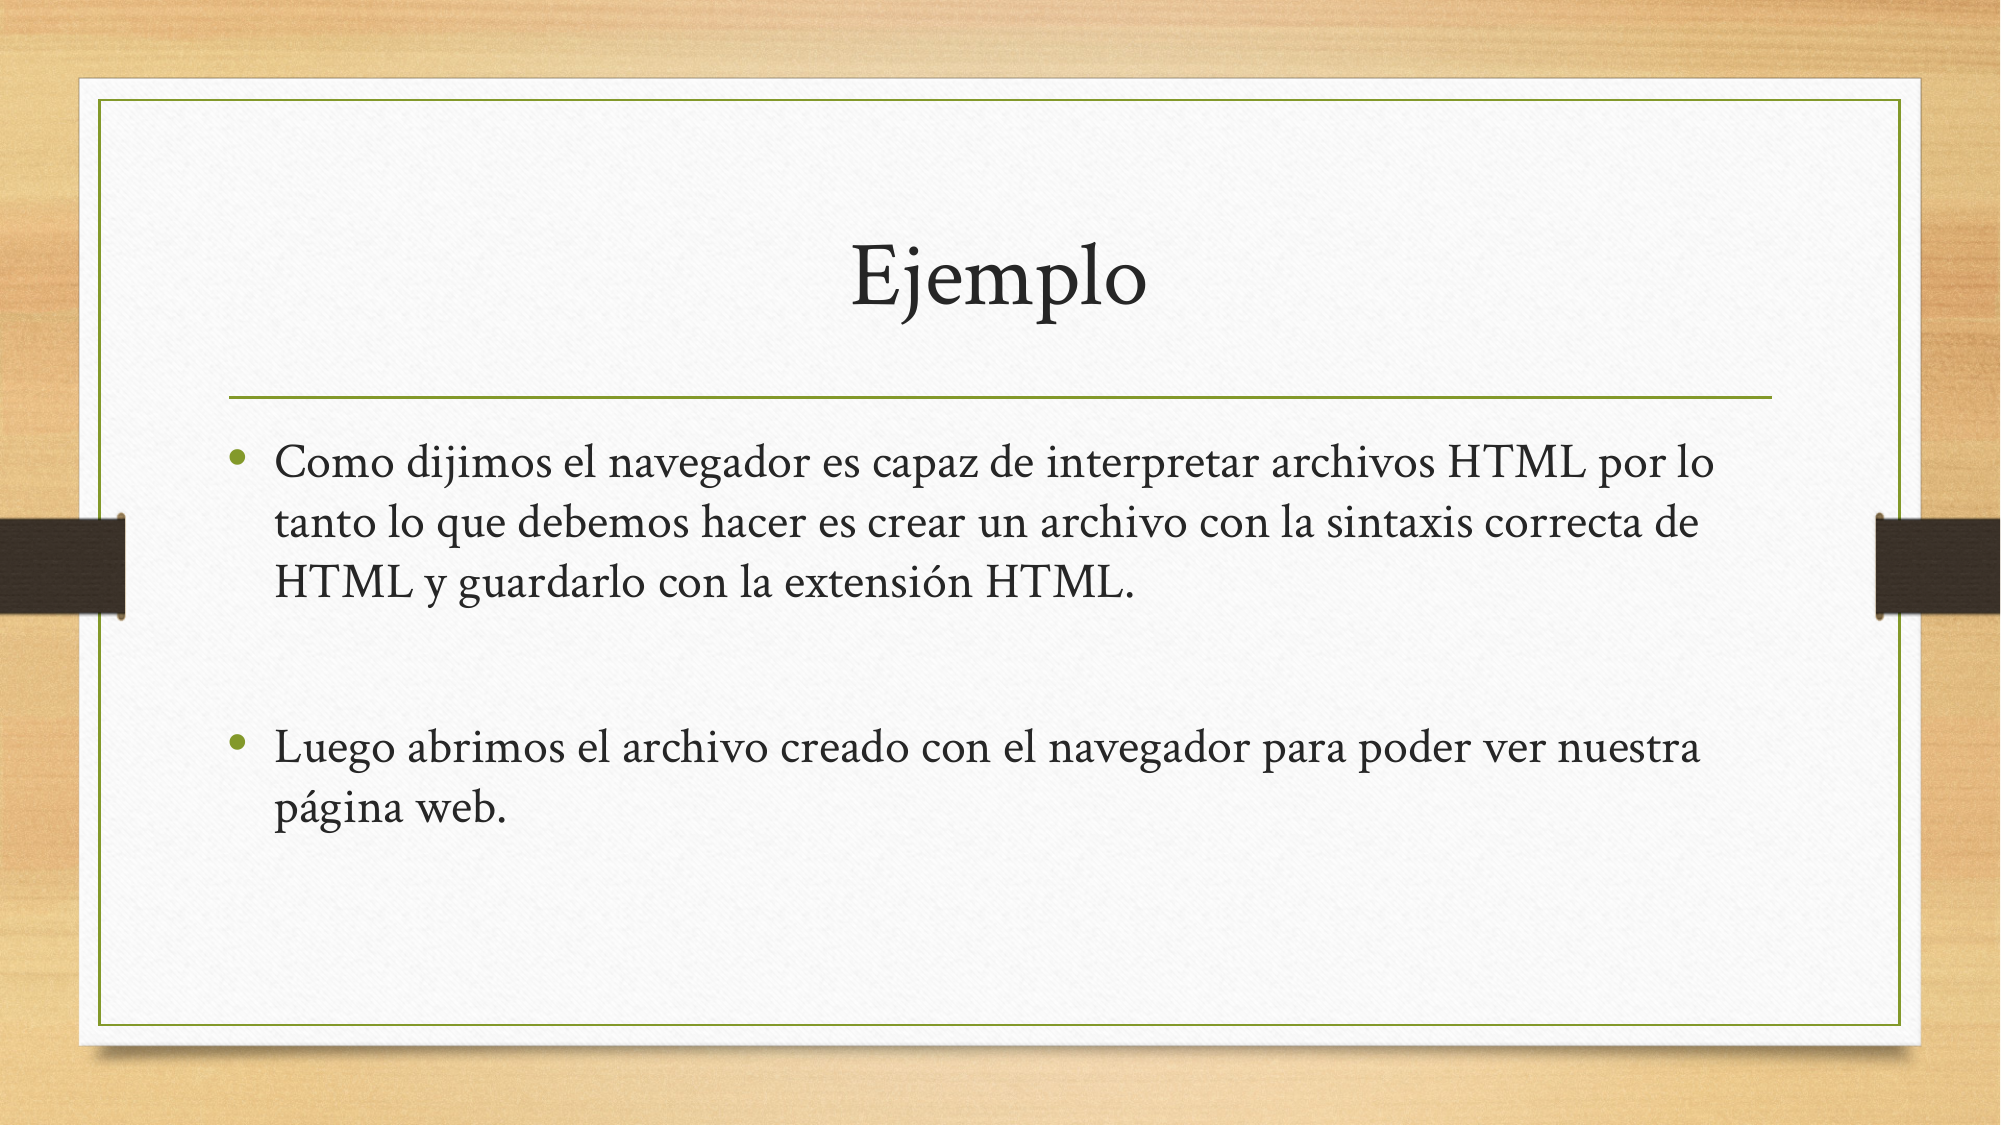

# Ejemplo
Como dijimos el navegador es capaz de interpretar archivos HTML por lo tanto lo que debemos hacer es crear un archivo con la sintaxis correcta de HTML y guardarlo con la extensión HTML.

Luego abrimos el archivo creado con el navegador para poder ver nuestra página web.